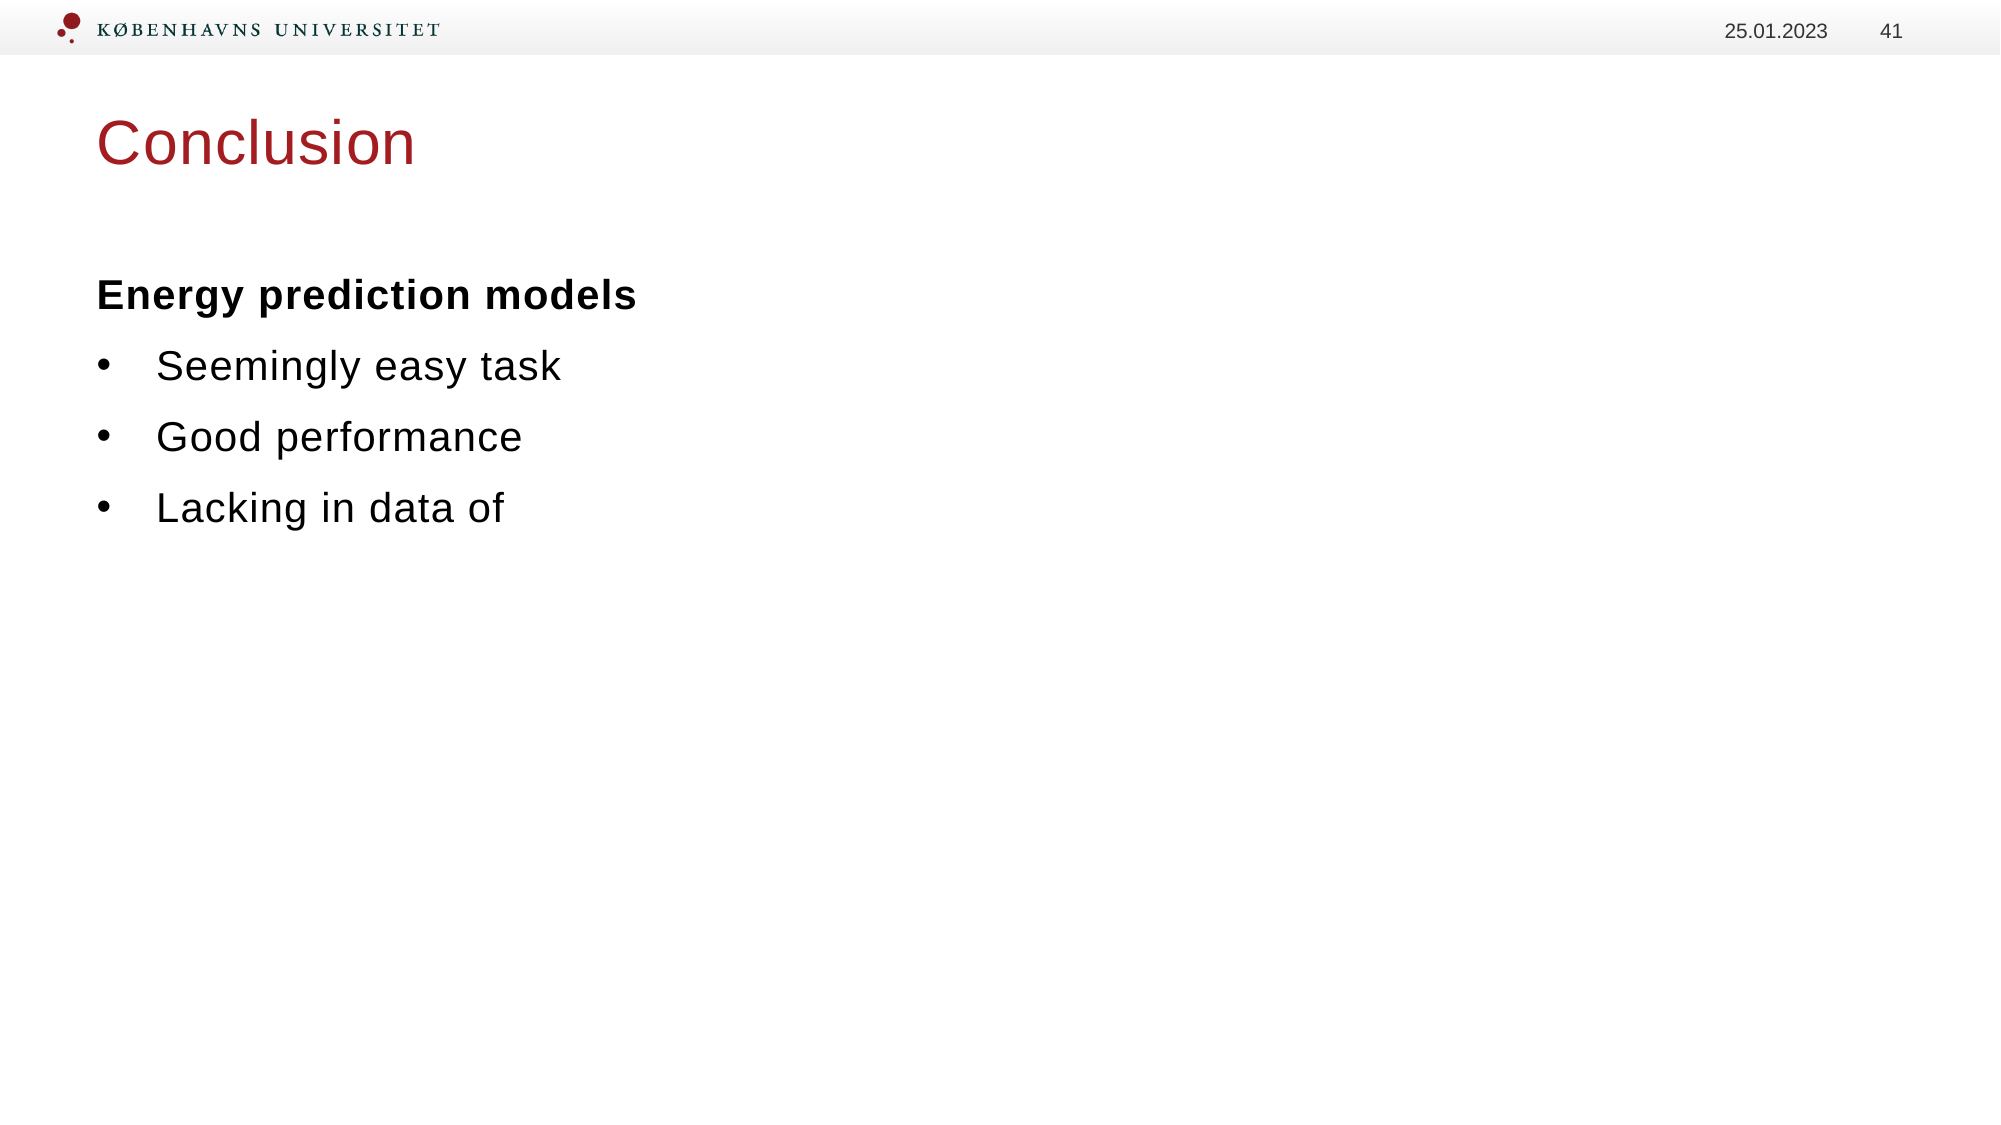

25.01.2023
41
# Conclusion
Energy prediction models
Seemingly easy task
Good performance
Lacking in data of